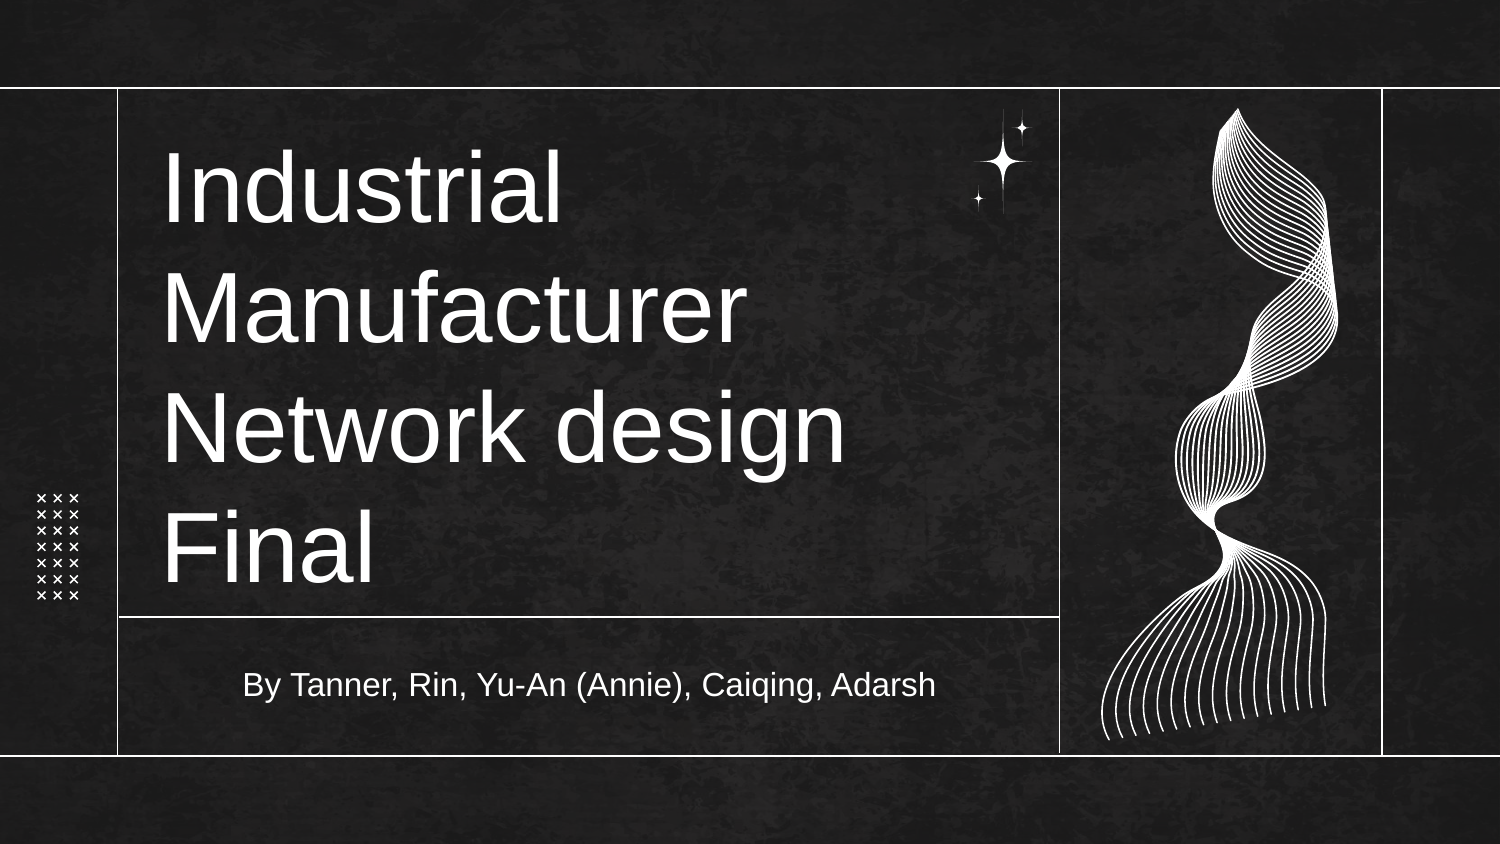

# Industrial Manufacturer Network design Final

By Tanner, Rin, Yu-An (Annie), Caiqing, Adarsh